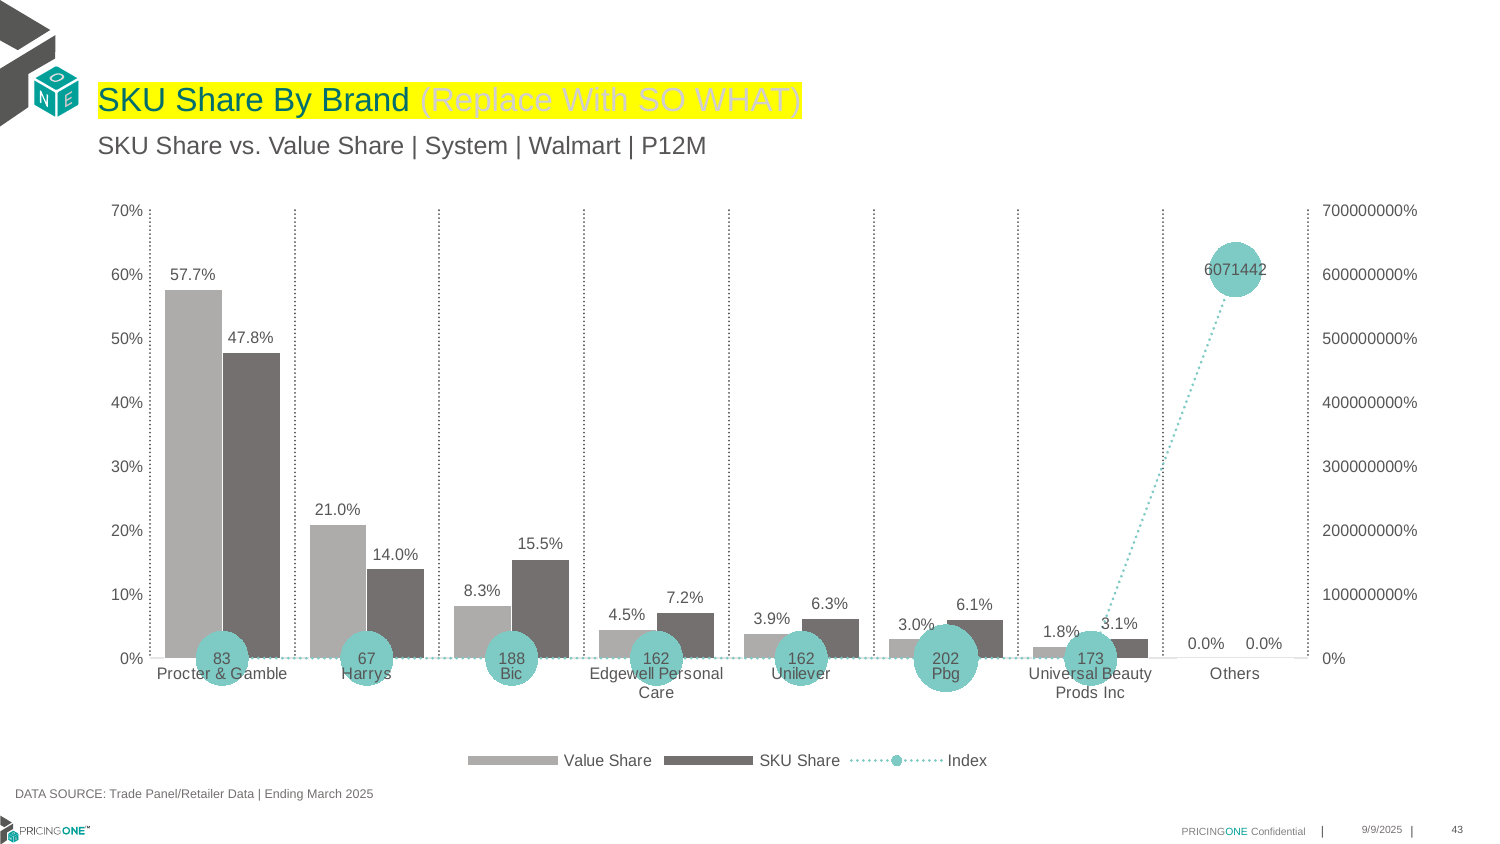

# SKU Share By Brand (Replace With SO WHAT)
SKU Share vs. Value Share | System | Walmart | P12M

### Chart

| Category | Value Share | SKU Share | Index |
|---|---|---|---|
| Procter & Gamble | 0.5766283360934923 | 0.47834722250660366 | 82.95589941820796 |
| Harrys | 0.20956447897778954 | 0.13951964618440177 | 66.57599936064958 |
| Bic | 0.08255687302641837 | 0.15485575052724254 | 187.5746317059373 |
| Edgewell Personal Care | 0.04455651792293735 | 0.07203259690001838 | 161.665678239494 |
| Unilever | 0.03873323179697507 | 0.06257294375396709 | 161.54847104406562 |
| Pbg | 0.03008786307134985 | 0.06085300681832139 | 202.25100956493853 |
| Universal Beauty Prods Inc | 0.01786491388394575 | 0.030876963082782195 | 172.83577902118904 |
| Others | 3.035176254111609e-09 | 0.0001842789573906099 | 6071441.7207559515 |
DATA SOURCE: Trade Panel/Retailer Data | Ending March 2025

9/9/2025
43